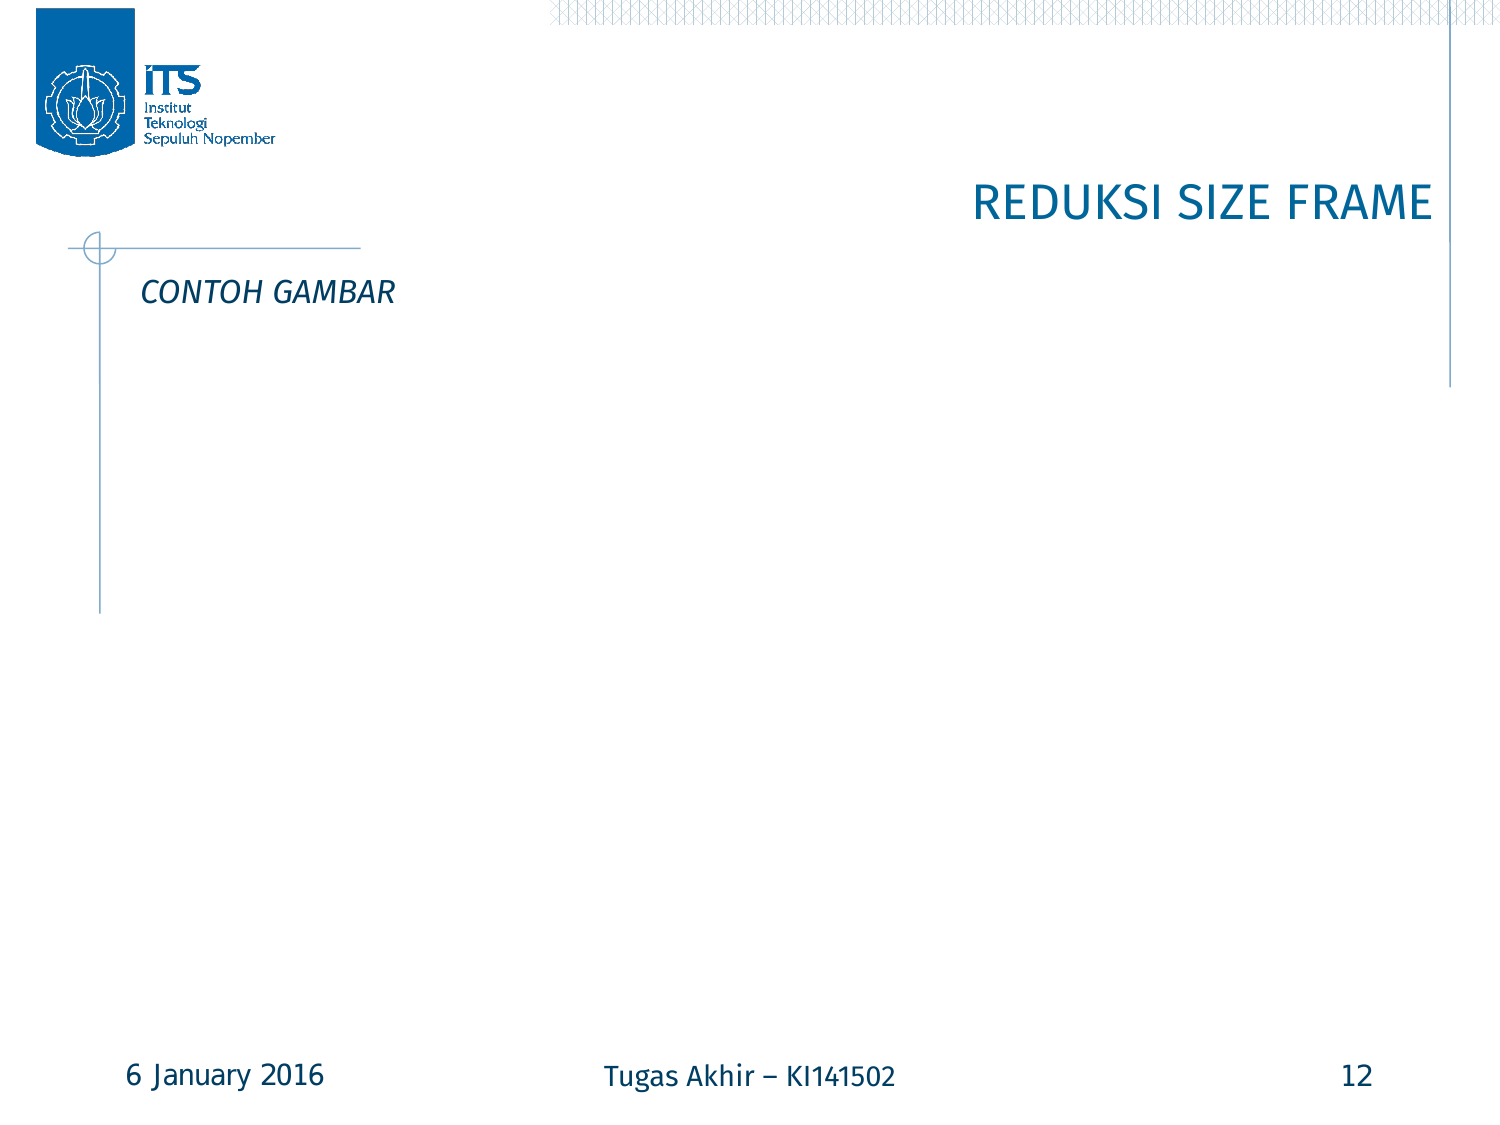

# REDUKSI SIZE FRAME
CONTOH GAMBAR
6 January 2016
Tugas Akhir – KI141502
12